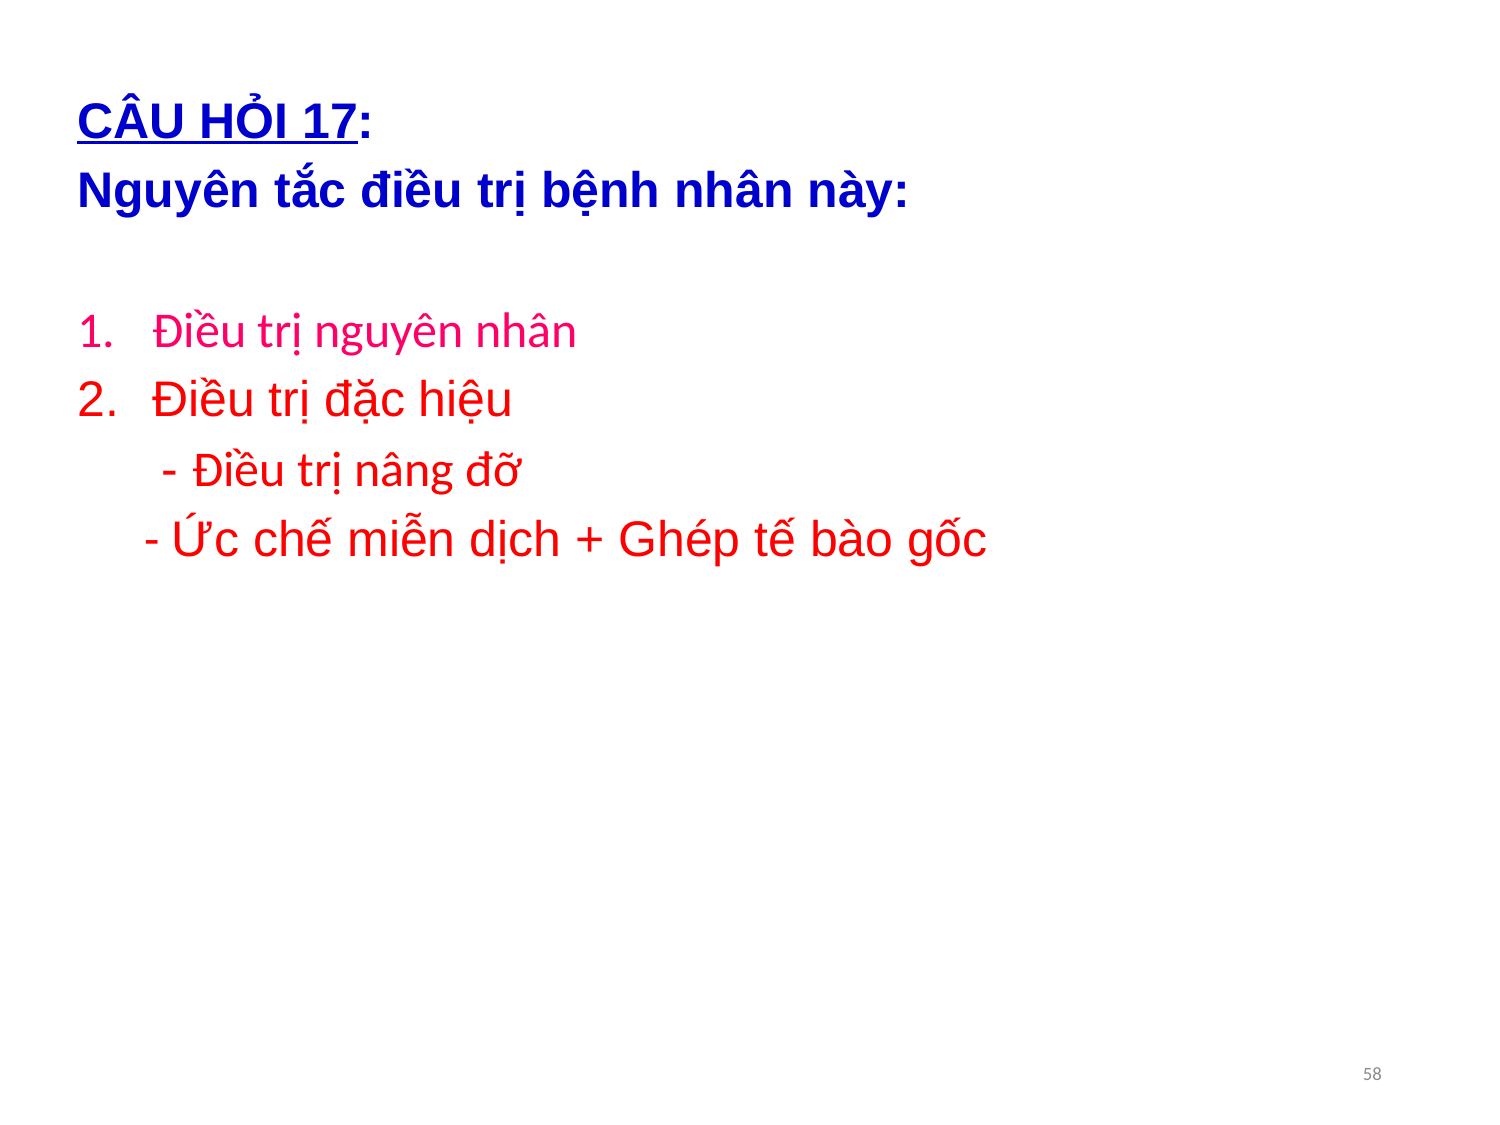

CÂU HỎI 17:
Nguyên tắc điều trị bệnh nhân này:

Điều trị nguyên nhân
Điều trị đặc hiệu
      - Điều trị nâng đỡ
      - Ức chế miễn dịch + Ghép tế bào gốc

58